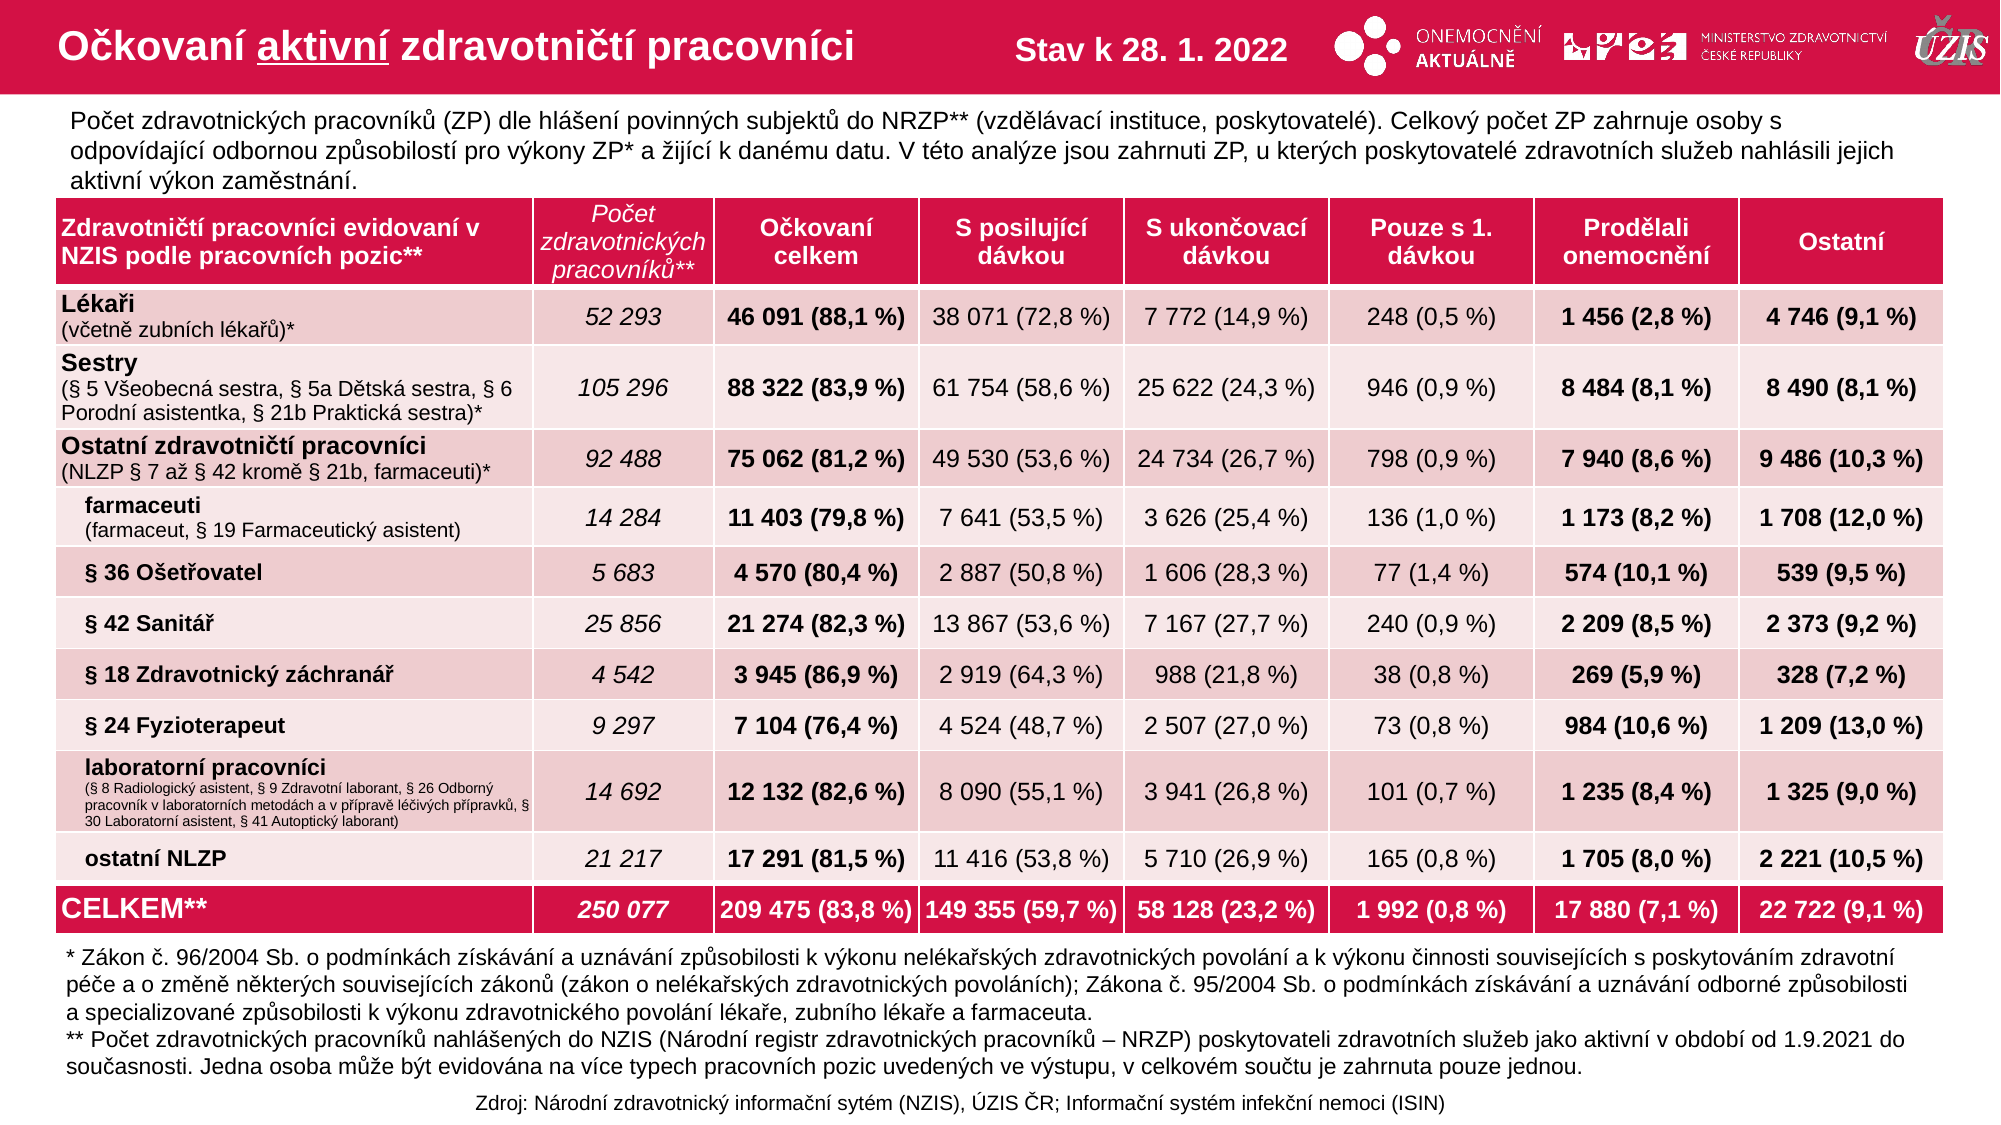

# Očkovaní aktivní zdravotničtí pracovníci
Stav k 28. 1. 2022
Počet zdravotnických pracovníků (ZP) dle hlášení povinných subjektů do NRZP** (vzdělávací instituce, poskytovatelé). Celkový počet ZP zahrnuje osoby s odpovídající odbornou způsobilostí pro výkony ZP* a žijící k danému datu. V této analýze jsou zahrnuti ZP, u kterých poskytovatelé zdravotních služeb nahlásili jejich aktivní výkon zaměstnání.
| Zdravotničtí pracovníci evidovaní v NZIS podle pracovních pozic\*\* | Počet zdravotnických pracovníků\*\* | Očkovaní celkem | S posilující dávkou | S ukončovací dávkou | Pouze s 1. dávkou | Prodělali onemocnění | Ostatní |
| --- | --- | --- | --- | --- | --- | --- | --- |
| Lékaři (včetně zubních lékařů)\* | 52 293 | 46 091 (88,1 %) | 38 071 (72,8 %) | 7 772 (14,9 %) | 248 (0,5 %) | 1 456 (2,8 %) | 4 746 (9,1 %) |
| Sestry (§ 5 Všeobecná sestra, § 5a Dětská sestra, § 6 Porodní asistentka, § 21b Praktická sestra)\* | 105 296 | 88 322 (83,9 %) | 61 754 (58,6 %) | 25 622 (24,3 %) | 946 (0,9 %) | 8 484 (8,1 %) | 8 490 (8,1 %) |
| Ostatní zdravotničtí pracovníci (NLZP § 7 až § 42 kromě § 21b, farmaceuti)\* | 92 488 | 75 062 (81,2 %) | 49 530 (53,6 %) | 24 734 (26,7 %) | 798 (0,9 %) | 7 940 (8,6 %) | 9 486 (10,3 %) |
| farmaceuti (farmaceut, § 19 Farmaceutický asistent) | 14 284 | 11 403 (79,8 %) | 7 641 (53,5 %) | 3 626 (25,4 %) | 136 (1,0 %) | 1 173 (8,2 %) | 1 708 (12,0 %) |
| § 36 Ošetřovatel | 5 683 | 4 570 (80,4 %) | 2 887 (50,8 %) | 1 606 (28,3 %) | 77 (1,4 %) | 574 (10,1 %) | 539 (9,5 %) |
| § 42 Sanitář | 25 856 | 21 274 (82,3 %) | 13 867 (53,6 %) | 7 167 (27,7 %) | 240 (0,9 %) | 2 209 (8,5 %) | 2 373 (9,2 %) |
| § 18 Zdravotnický záchranář | 4 542 | 3 945 (86,9 %) | 2 919 (64,3 %) | 988 (21,8 %) | 38 (0,8 %) | 269 (5,9 %) | 328 (7,2 %) |
| § 24 Fyzioterapeut | 9 297 | 7 104 (76,4 %) | 4 524 (48,7 %) | 2 507 (27,0 %) | 73 (0,8 %) | 984 (10,6 %) | 1 209 (13,0 %) |
| laboratorní pracovníci (§ 8 Radiologický asistent, § 9 Zdravotní laborant, § 26 Odborný pracovník v laboratorních metodách a v přípravě léčivých přípravků, § 30 Laboratorní asistent, § 41 Autoptický laborant) | 14 692 | 12 132 (82,6 %) | 8 090 (55,1 %) | 3 941 (26,8 %) | 101 (0,7 %) | 1 235 (8,4 %) | 1 325 (9,0 %) |
| ostatní NLZP | 21 217 | 17 291 (81,5 %) | 11 416 (53,8 %) | 5 710 (26,9 %) | 165 (0,8 %) | 1 705 (8,0 %) | 2 221 (10,5 %) |
| CELKEM\*\* | 250 077 | 209 475 (83,8 %) | 149 355 (59,7 %) | 58 128 (23,2 %) | 1 992 (0,8 %) | 17 880 (7,1 %) | 22 722 (9,1 %) |
* Zákon č. 96/2004 Sb. o podmínkách získávání a uznávání způsobilosti k výkonu nelékařských zdravotnických povolání a k výkonu činnosti souvisejících s poskytováním zdravotní péče a o změně některých souvisejících zákonů (zákon o nelékařských zdravotnických povoláních); Zákona č. 95/2004 Sb. o podmínkách získávání a uznávání odborné způsobilosti a specializované způsobilosti k výkonu zdravotnického povolání lékaře, zubního lékaře a farmaceuta.
** Počet zdravotnických pracovníků nahlášených do NZIS (Národní registr zdravotnických pracovníků – NRZP) poskytovateli zdravotních služeb jako aktivní v období od 1.9.2021 do současnosti. Jedna osoba může být evidována na více typech pracovních pozic uvedených ve výstupu, v celkovém součtu je zahrnuta pouze jednou.
Zdroj: Národní zdravotnický informační sytém (NZIS), ÚZIS ČR; Informační systém infekční nemoci (ISIN)